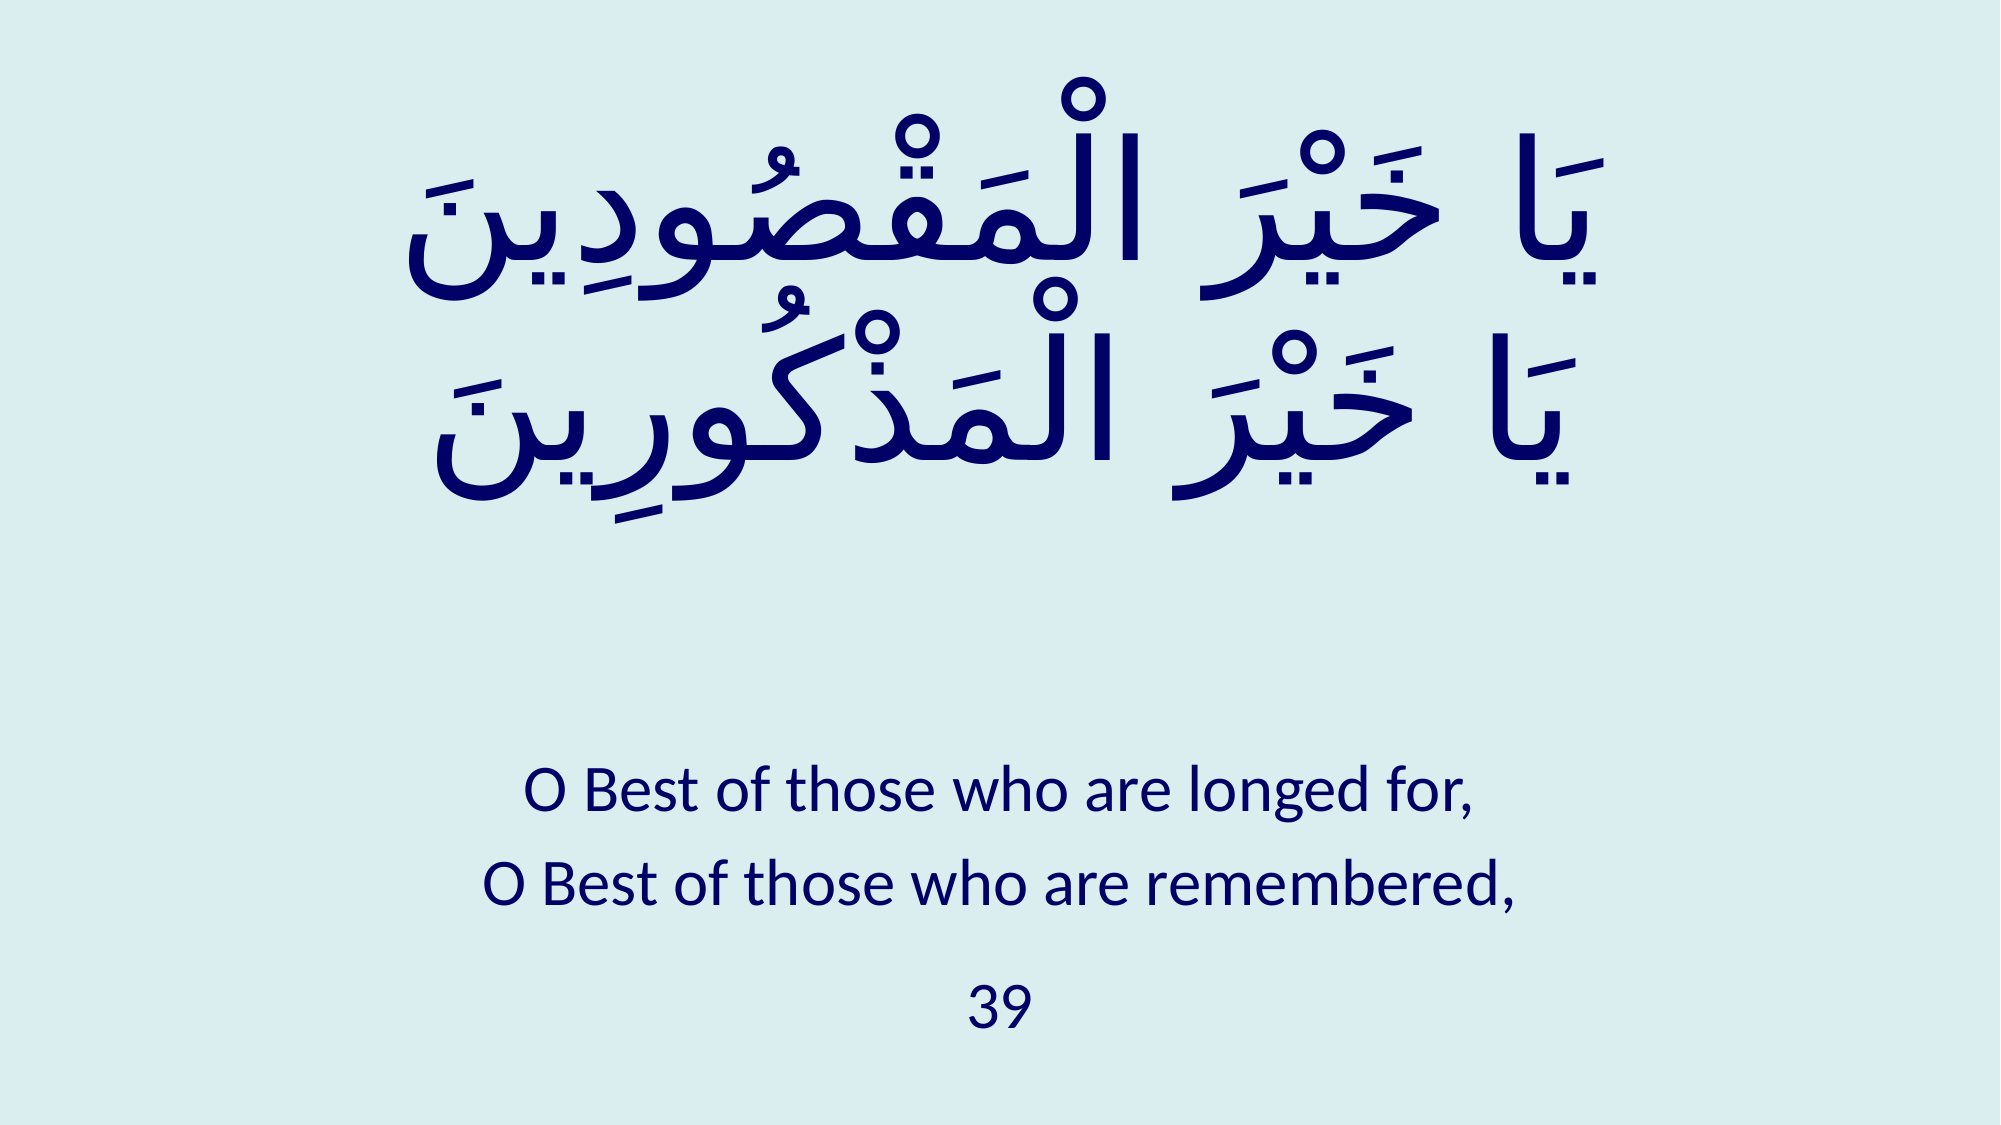

# يَا خَيْرَ الْمَقْصُودِينَ يَا خَيْرَ الْمَذْكُورِينَ
O Best of those who are longed for,
O Best of those who are remembered,
39